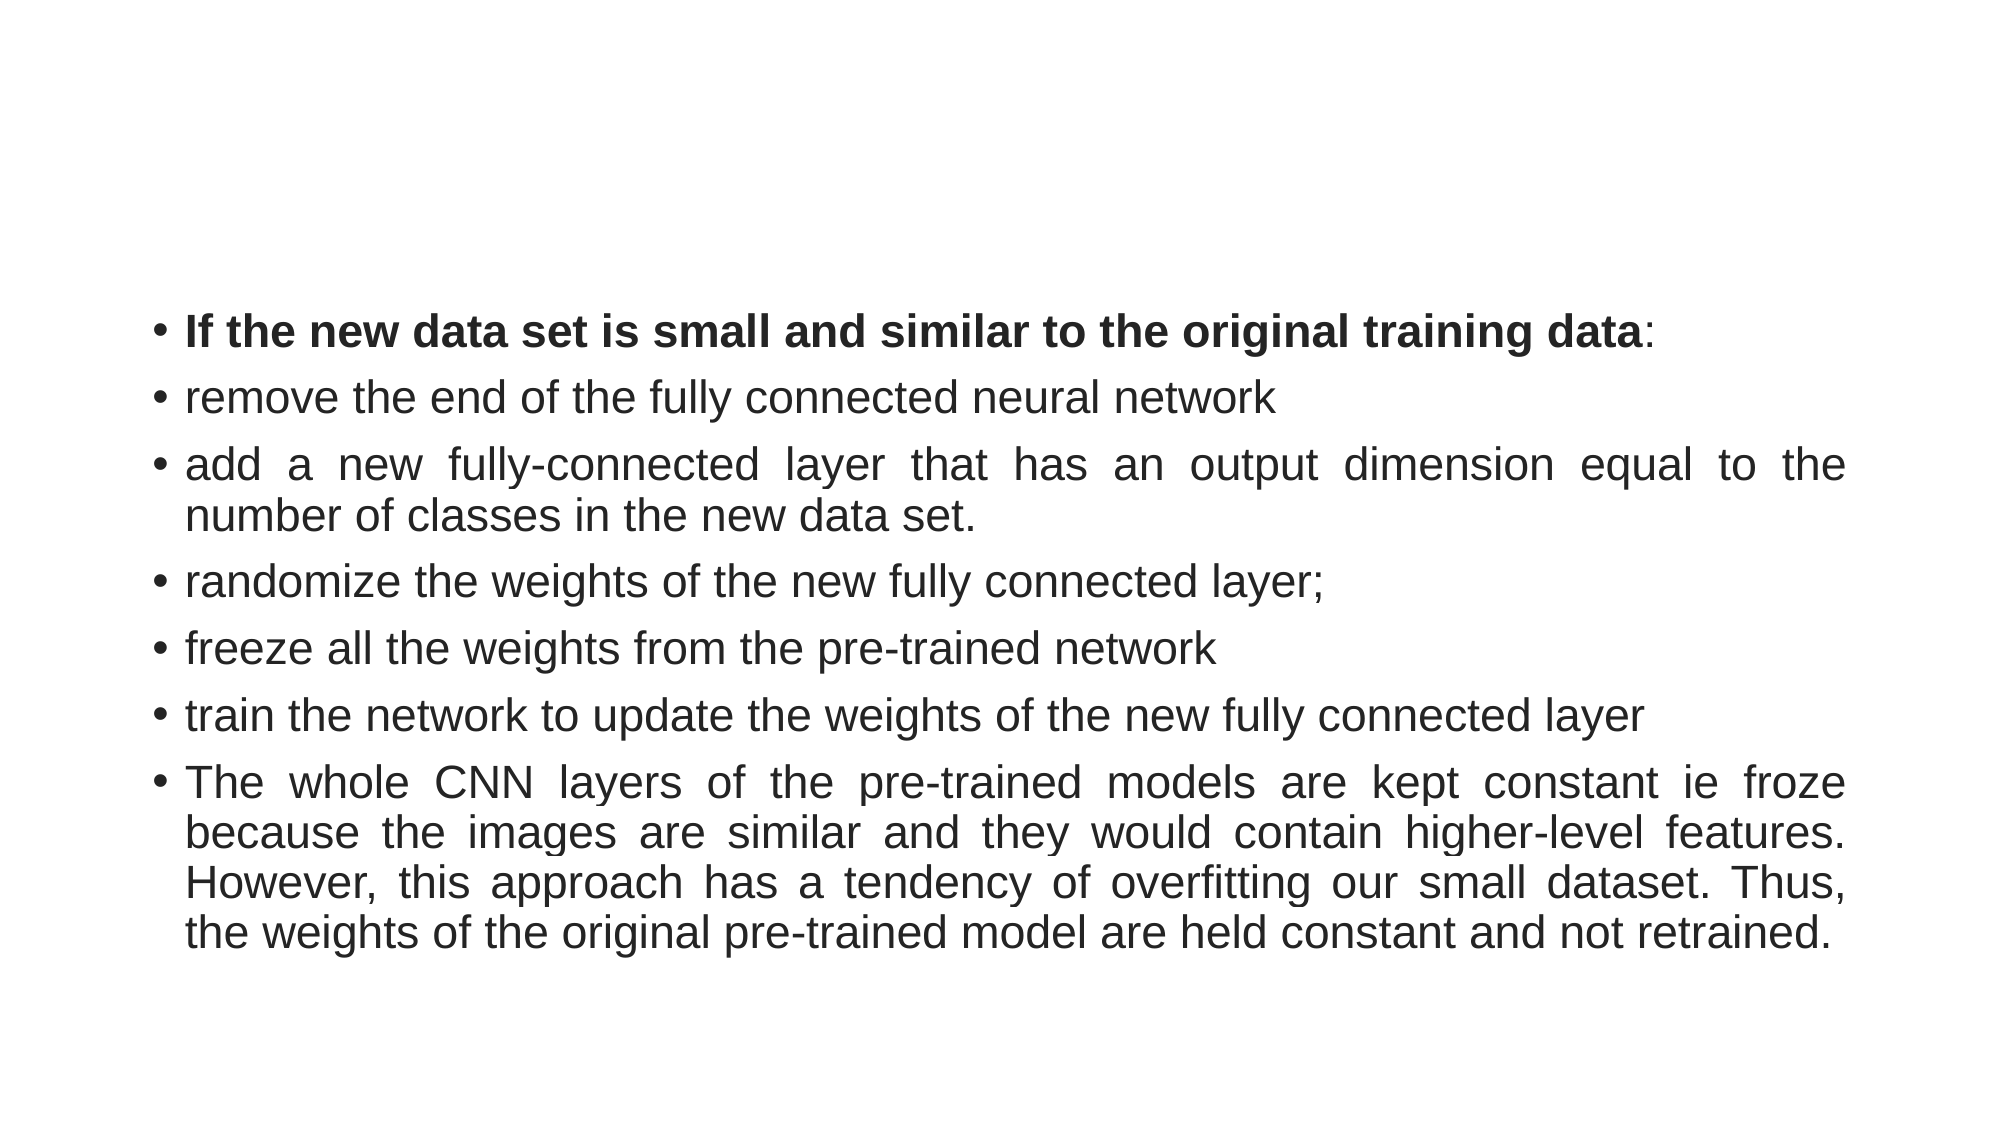

#
If the new data set is small and similar to the original training data:
remove the end of the fully connected neural network
add a new fully-connected layer that has an output dimension equal to the number of classes in the new data set.
randomize the weights of the new fully connected layer;
freeze all the weights from the pre-trained network
train the network to update the weights of the new fully connected layer
The whole CNN layers of the pre-trained models are kept constant ie froze because the images are similar and they would contain higher-level features. However, this approach has a tendency of overfitting our small dataset. Thus, the weights of the original pre-trained model are held constant and not retrained.